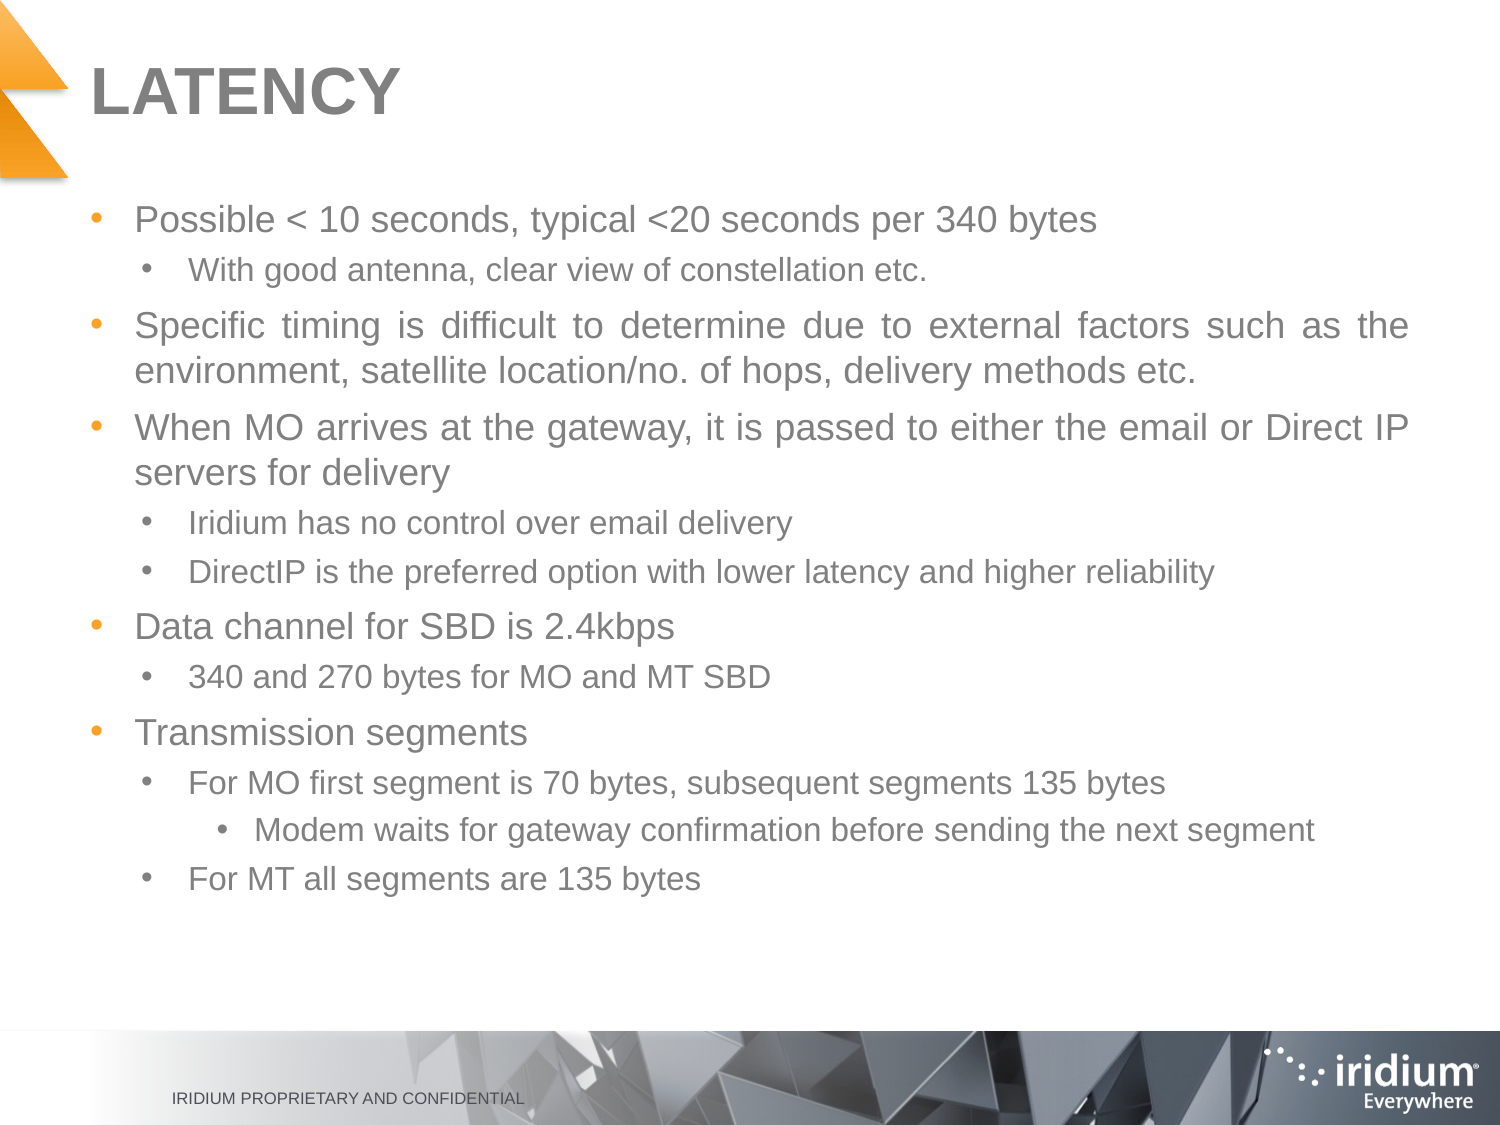

# Latency
Possible < 10 seconds, typical <20 seconds per 340 bytes
With good antenna, clear view of constellation etc.
Specific timing is difficult to determine due to external factors such as the environment, satellite location/no. of hops, delivery methods etc.
When MO arrives at the gateway, it is passed to either the email or Direct IP servers for delivery
Iridium has no control over email delivery
DirectIP is the preferred option with lower latency and higher reliability
Data channel for SBD is 2.4kbps
340 and 270 bytes for MO and MT SBD
Transmission segments
For MO first segment is 70 bytes, subsequent segments 135 bytes
Modem waits for gateway confirmation before sending the next segment
For MT all segments are 135 bytes

Iridium Proprietary and Confidential